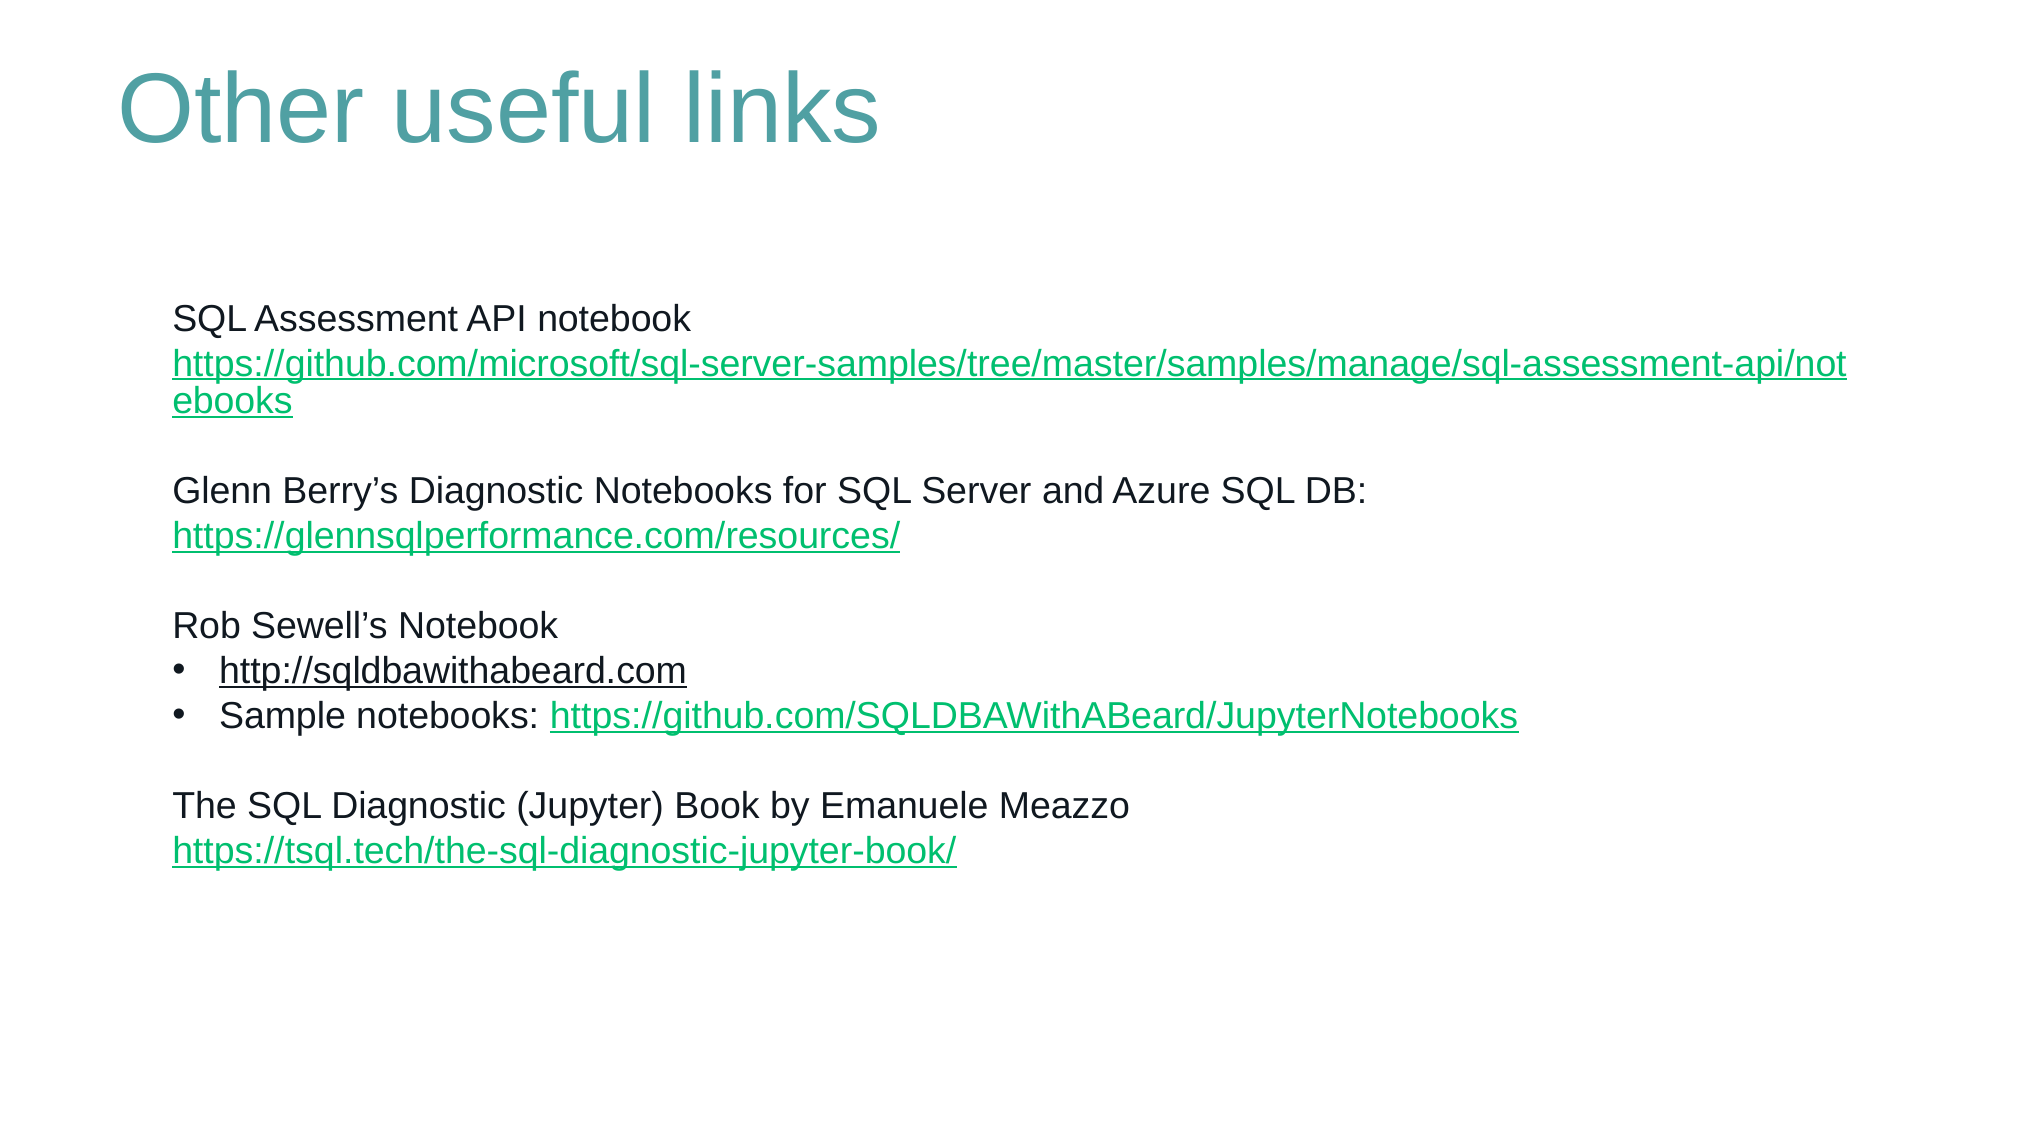

# Other useful links
SQL Assessment API notebook
https://github.com/microsoft/sql-server-samples/tree/master/samples/manage/sql-assessment-api/notebooks

Glenn Berry’s Diagnostic Notebooks for SQL Server and Azure SQL DB:
https://glennsqlperformance.com/resources/

Rob Sewell’s Notebook
http://sqldbawithabeard.com
Sample notebooks: https://github.com/SQLDBAWithABeard/JupyterNotebooks

The SQL Diagnostic (Jupyter) Book by Emanuele Meazzo
https://tsql.tech/the-sql-diagnostic-jupyter-book/